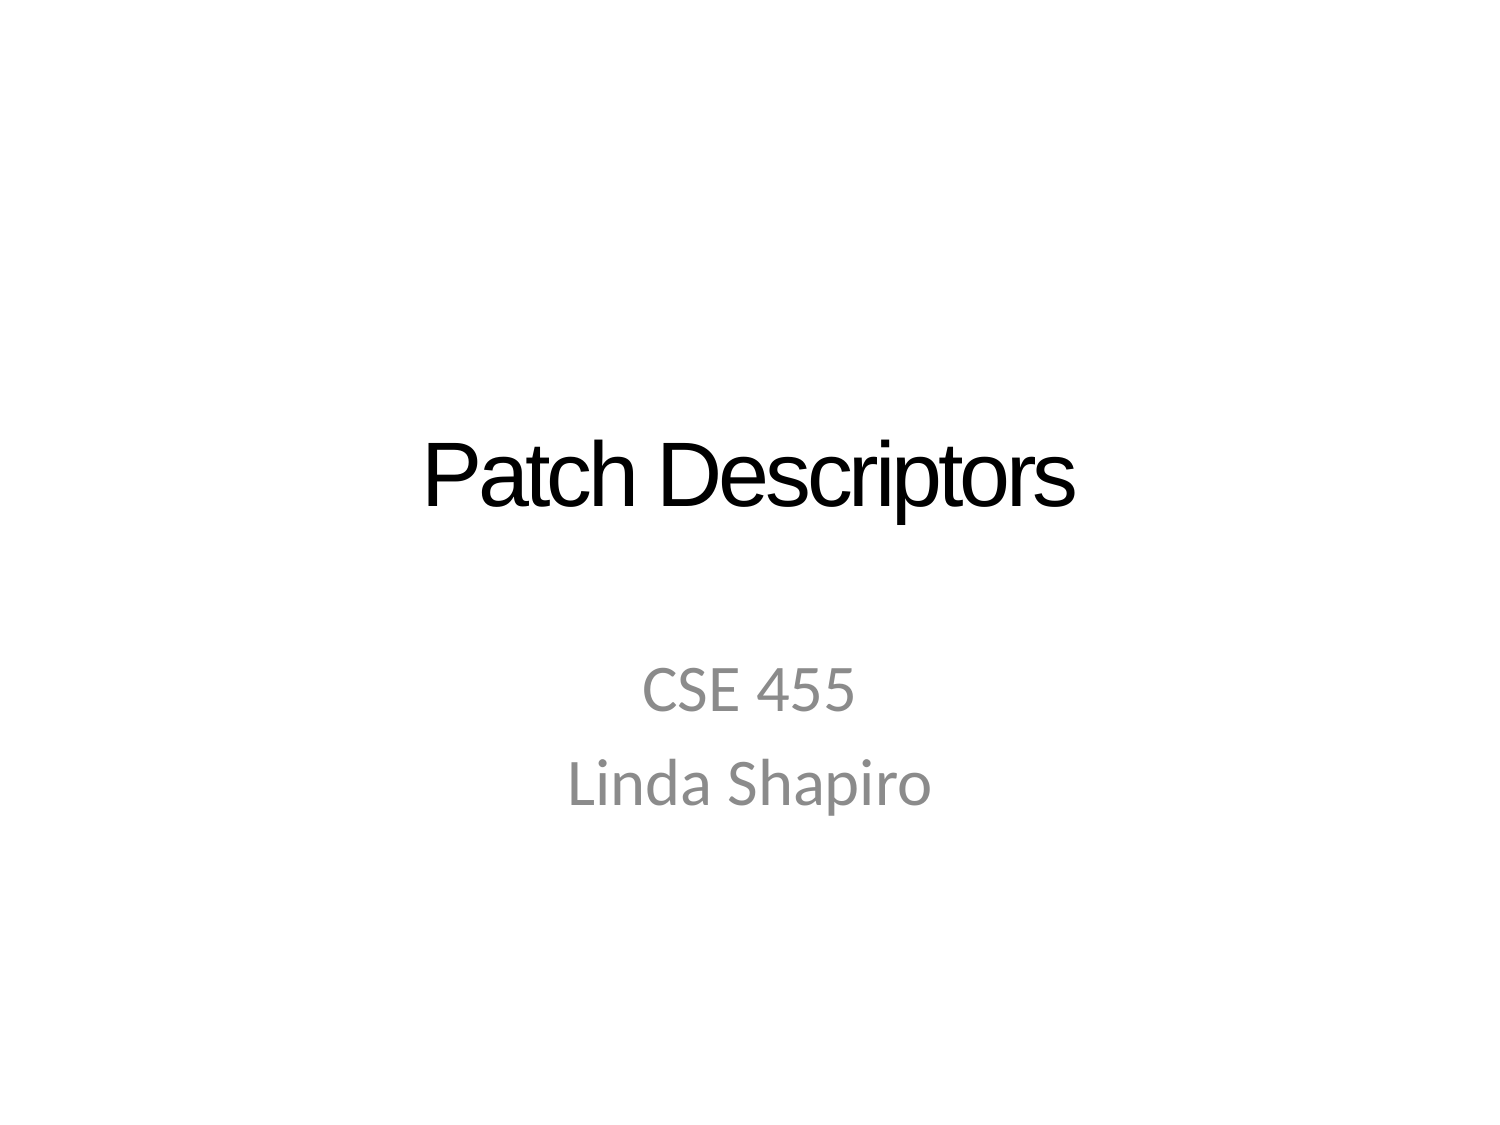

# Patch Descriptors
CSE 455
Linda Shapiro